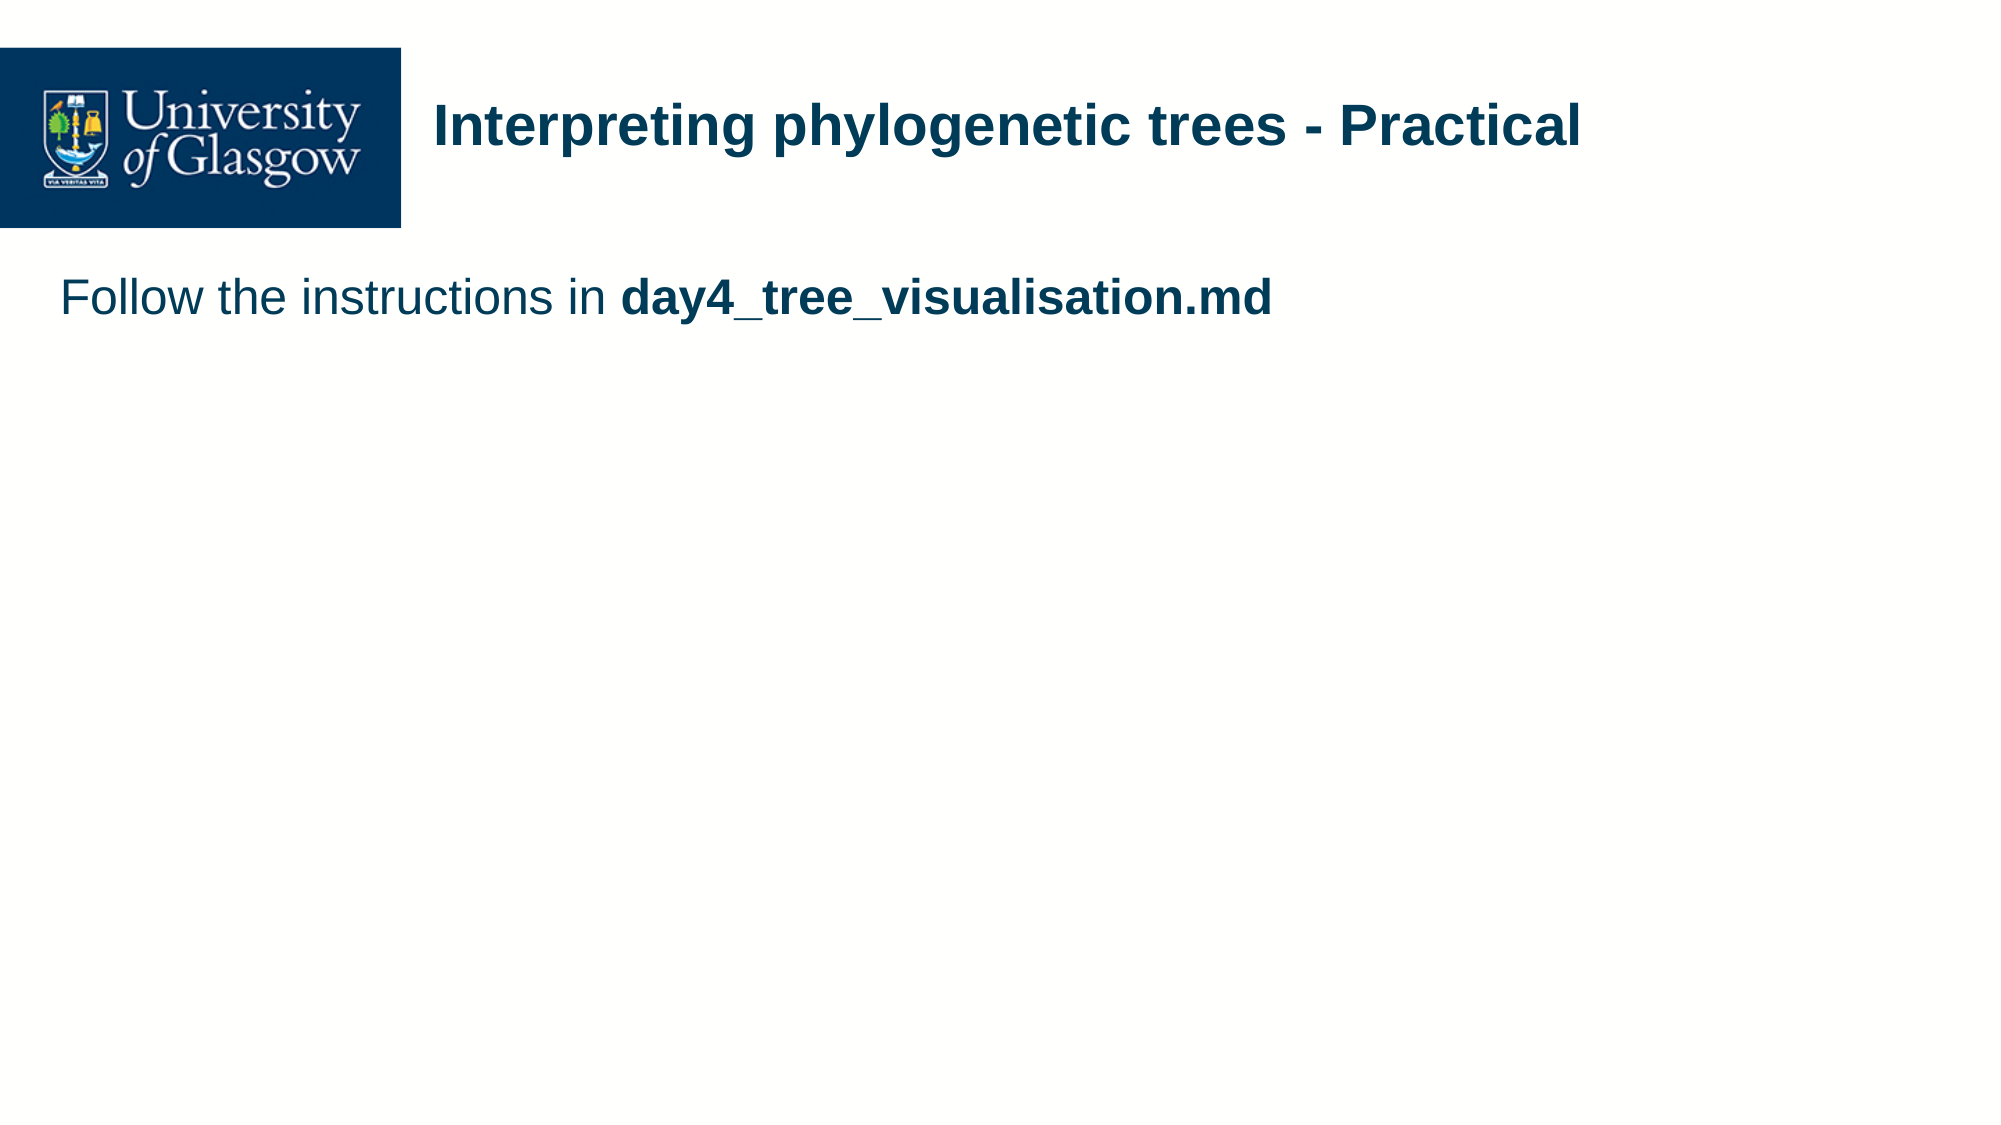

# Interpreting phylogenetic trees - Practical
Follow the instructions in day4_tree_visualisation.md